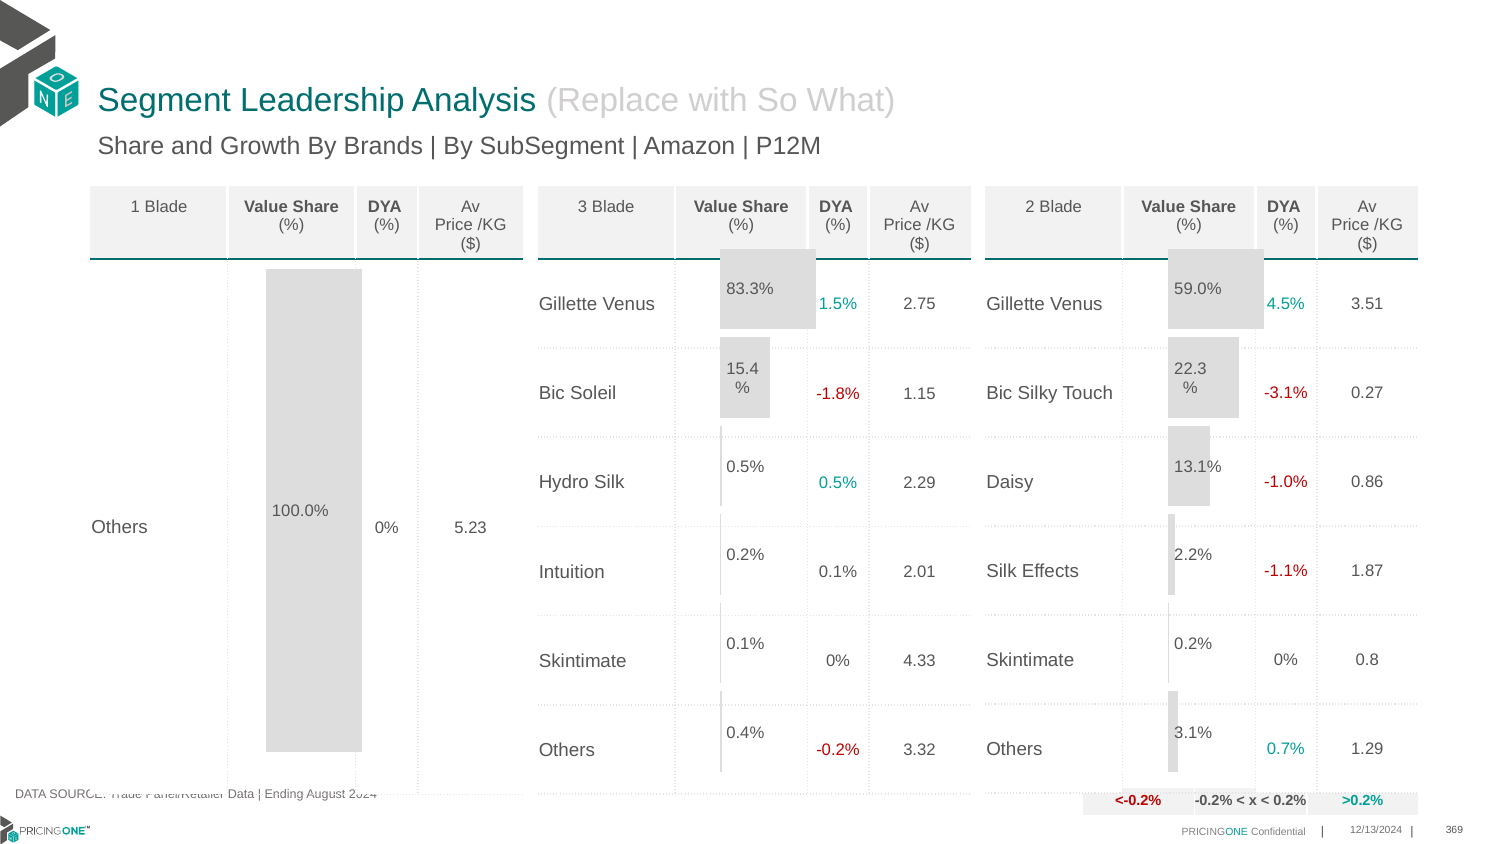

# Segment Leadership Analysis (Replace with So What)
Share and Growth By Brands | By SubSegment | Amazon | P12M
| 3 Blade | Value Share (%) | DYA (%) | Av Price /KG ($) |
| --- | --- | --- | --- |
| Gillette Venus |  | 1.5% | 2.75 |
| Bic Soleil |  | -1.8% | 1.15 |
| Hydro Silk |  | 0.5% | 2.29 |
| Intuition |  | 0.1% | 2.01 |
| Skintimate |  | 0% | 4.33 |
| Others |  | -0.2% | 3.32 |
| 1 Blade | Value Share (%) | DYA (%) | Av Price /KG ($) |
| --- | --- | --- | --- |
| Others |  | 0% | 5.23 |
| 2 Blade | Value Share (%) | DYA (%) | Av Price /KG ($) |
| --- | --- | --- | --- |
| Gillette Venus |  | 4.5% | 3.51 |
| Bic Silky Touch |  | -3.1% | 0.27 |
| Daisy |  | -1.0% | 0.86 |
| Silk Effects |  | -1.1% | 1.87 |
| Skintimate |  | 0% | 0.8 |
| Others |  | 0.7% | 1.29 |

### Chart

| Category | Amazon | 1 Blade |
|---|---|
|  | 1.0 |

### Chart

| Category | Amazon | 3 Blade |
|---|---|
|  | 0.8333066115100088 |

### Chart

| Category | Amazon | 2 Blade |
|---|---|
|  | 0.5904543076089228 |
DATA SOURCE: Trade Panel/Retailer Data | Ending August 2024
| <-0.2% | -0.2% < x < 0.2% | >0.2% |
| --- | --- | --- |

12/13/2024
369